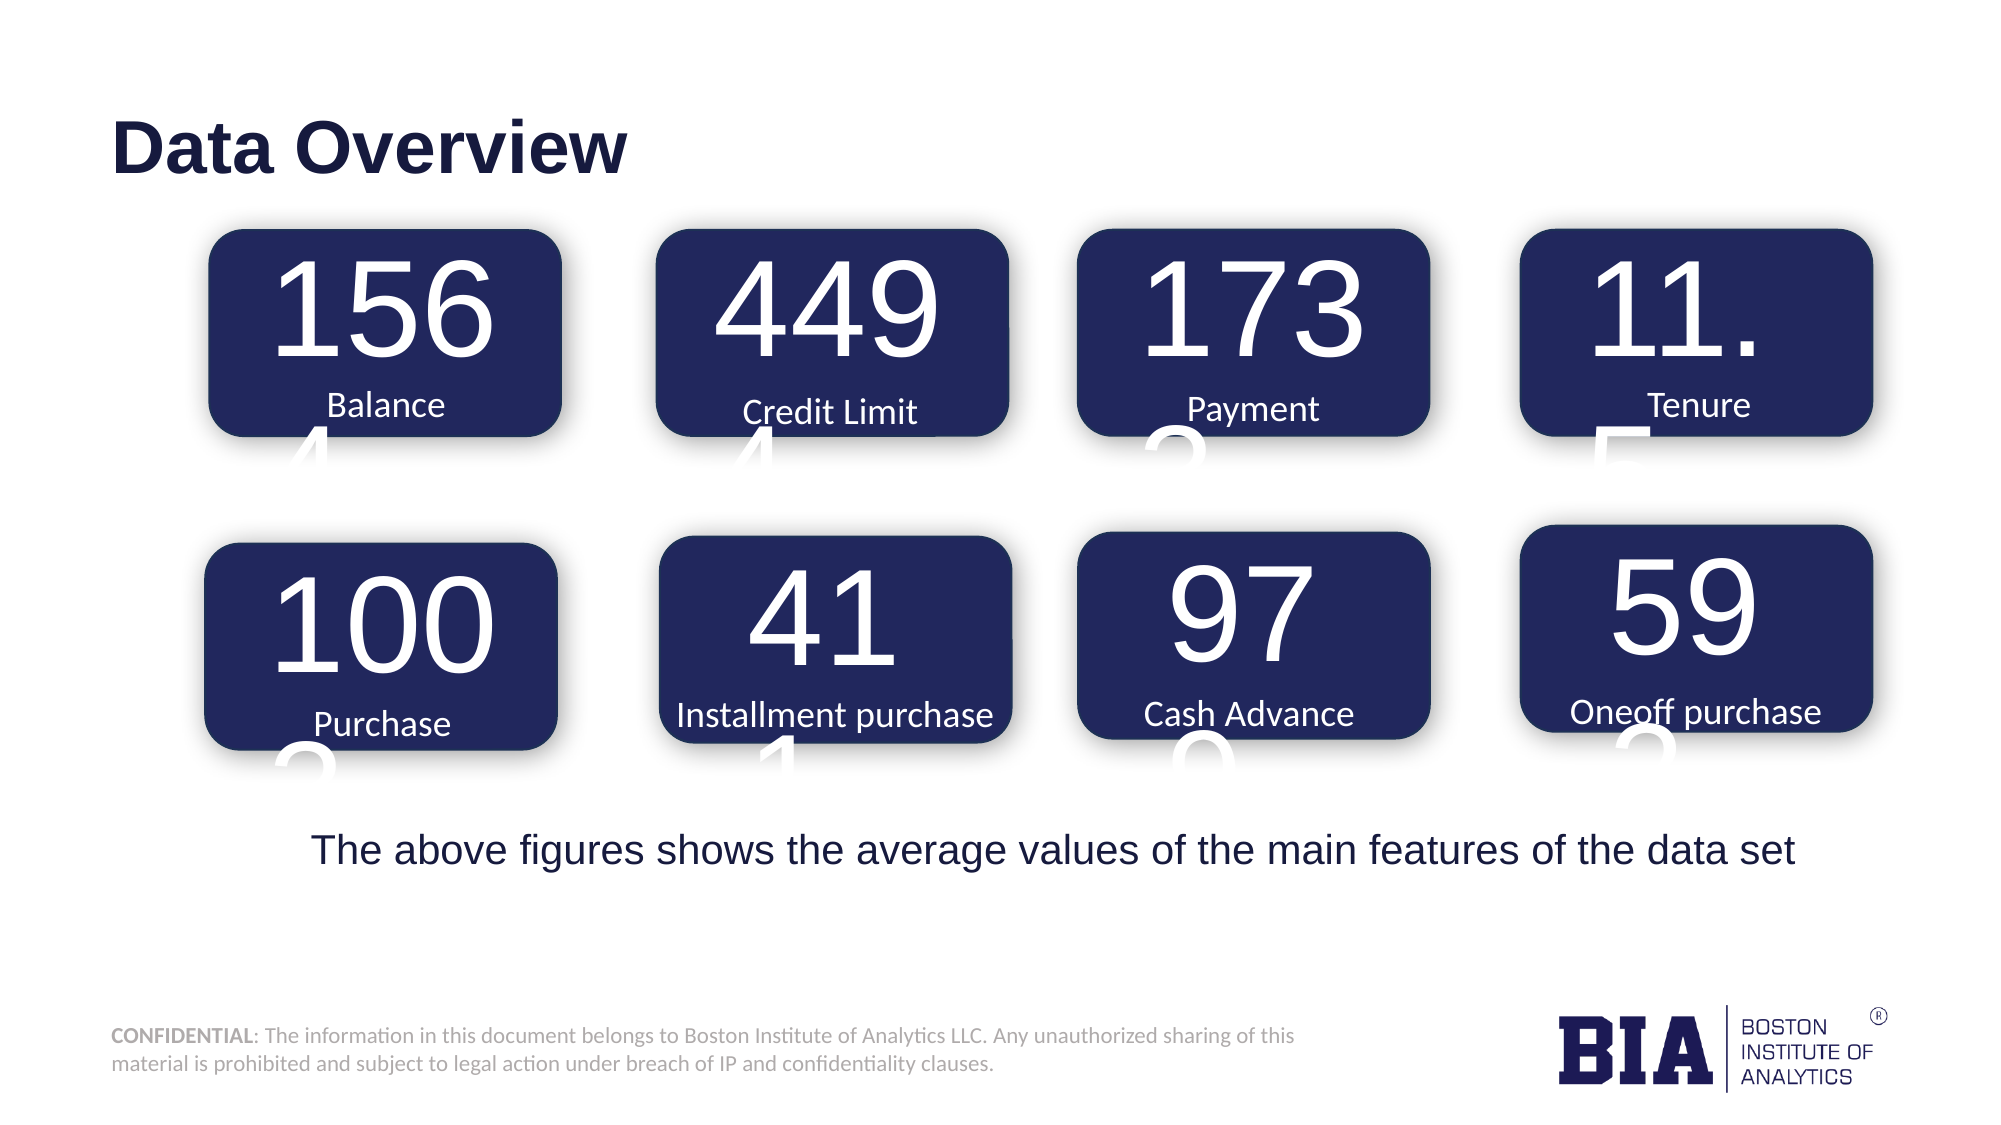

# Data Overview
1564

Balance
4494

Credit Limit
11.5
1733

Payment

Tenure
592

Oneoff purchase
979

Cash Advance
411

Installment purchase
1003

Purchase
The above figures shows the average values of the main features of the data set